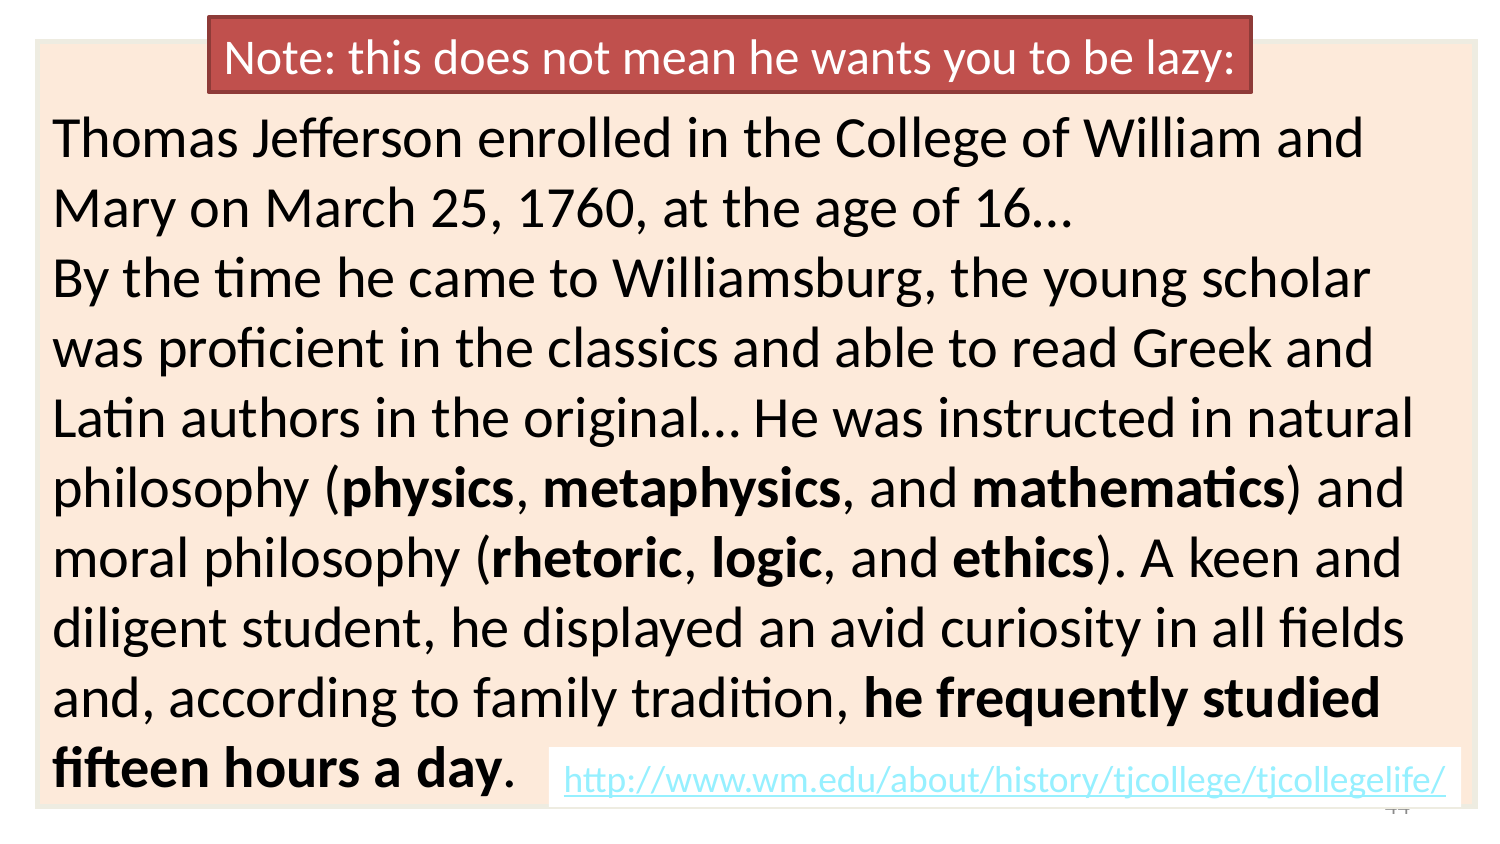

Note: this does not mean he wants you to be lazy:
:
Thomas Jefferson enrolled in the College of William and Mary on March 25, 1760, at the age of 16…
By the time he came to Williamsburg, the young scholar was proficient in the classics and able to read Greek and Latin authors in the original… He was instructed in natural philosophy (physics, metaphysics, and mathematics) and moral philosophy (rhetoric, logic, and ethics). A keen and diligent student, he displayed an avid curiosity in all fields and, according to family tradition, he frequently studied fifteen hours a day.
http://www.wm.edu/about/history/tjcollege/tjcollegelife/
44